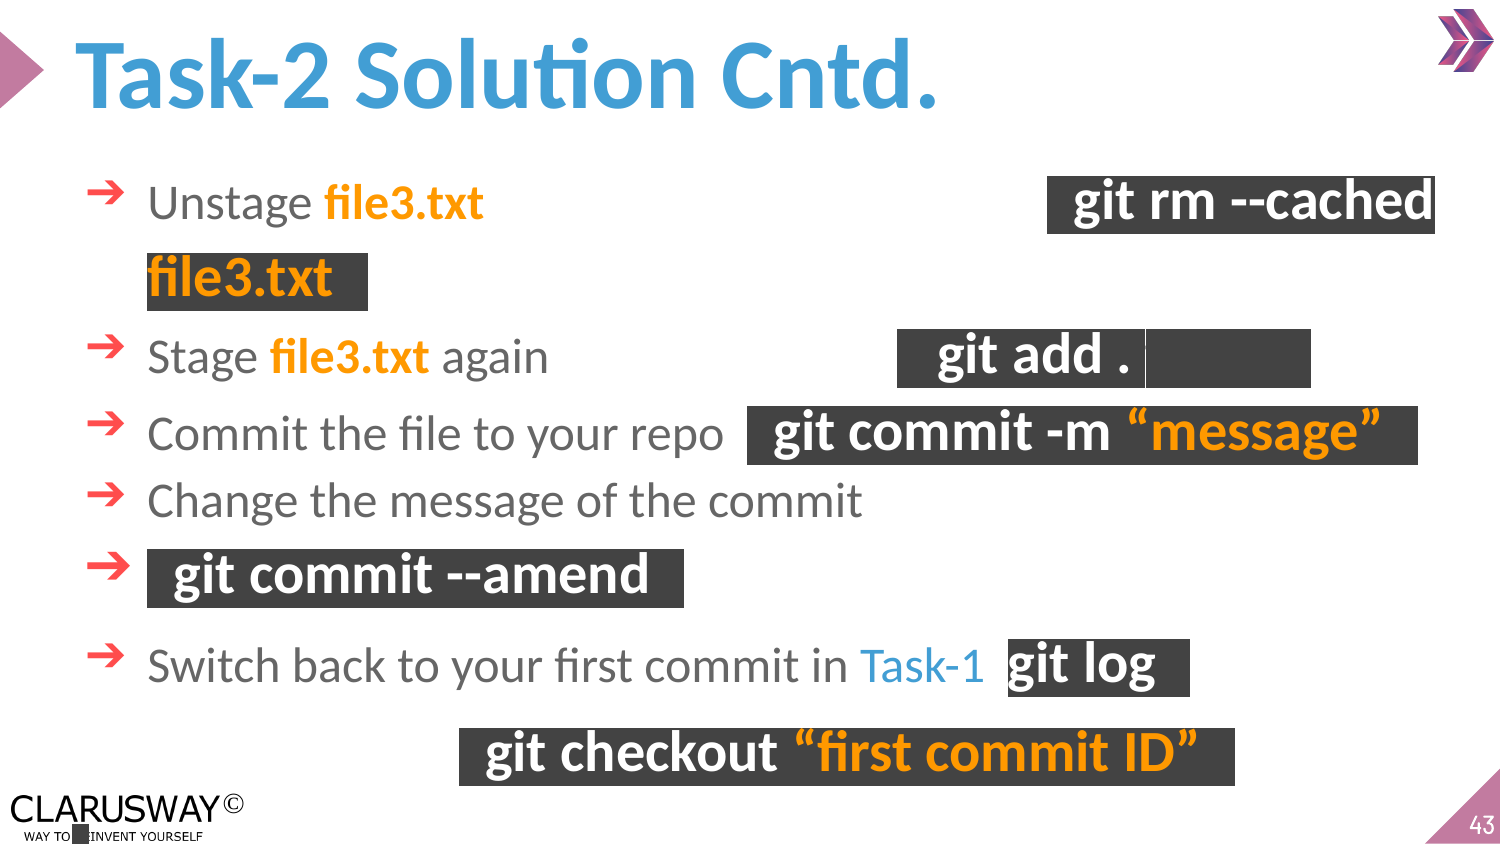

# Task-2 Solution Cntd.
Unstage file3.txt				  git rm --cached file3.txt t
Stage file3.txt again  			   git add . t
Commit the file to your repo    git commit -m “message” t
Change the message of the commit
  git commit --amend t
Switch back to your first commit in Task-1  git log t
   git checkout “first commit ID” t

43